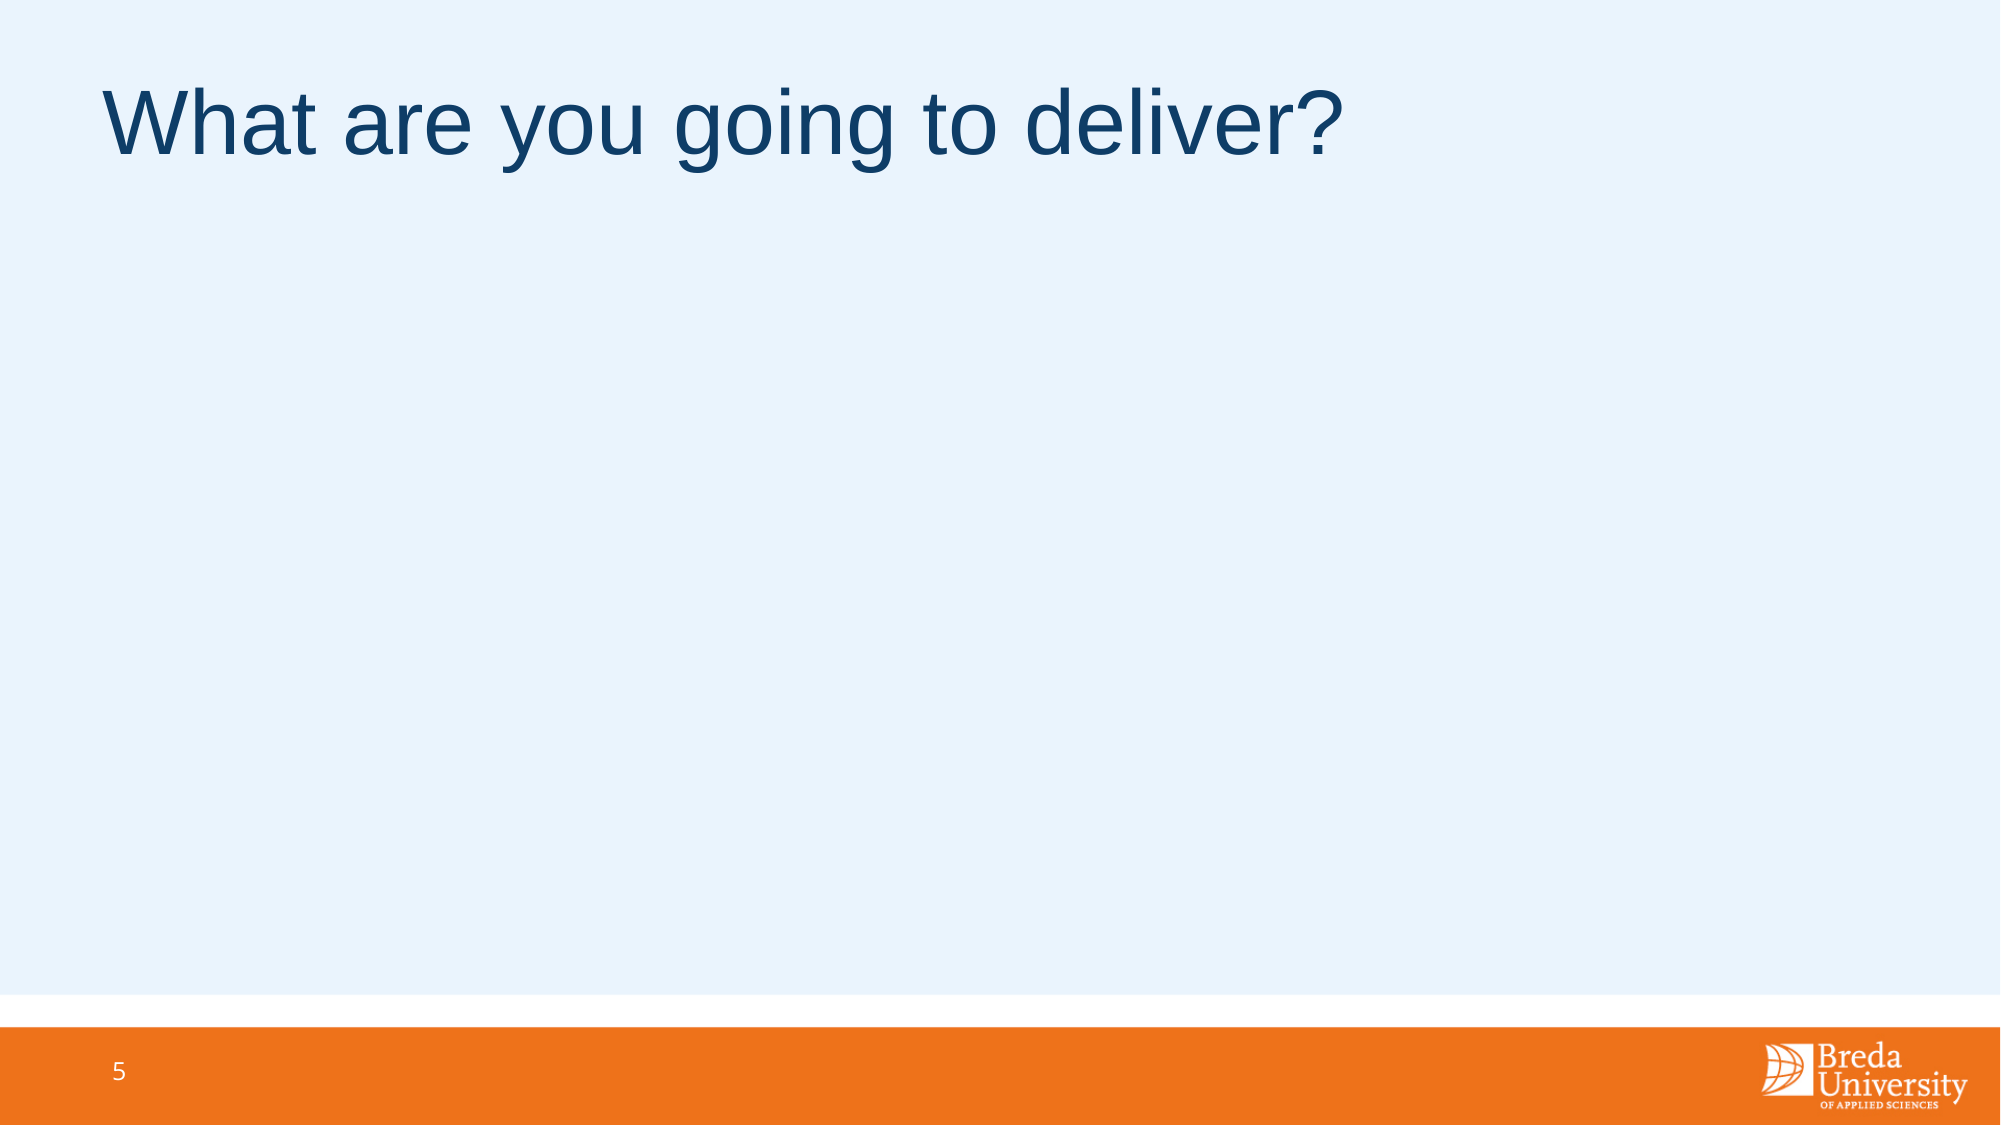

# What are you going to deliver?

5